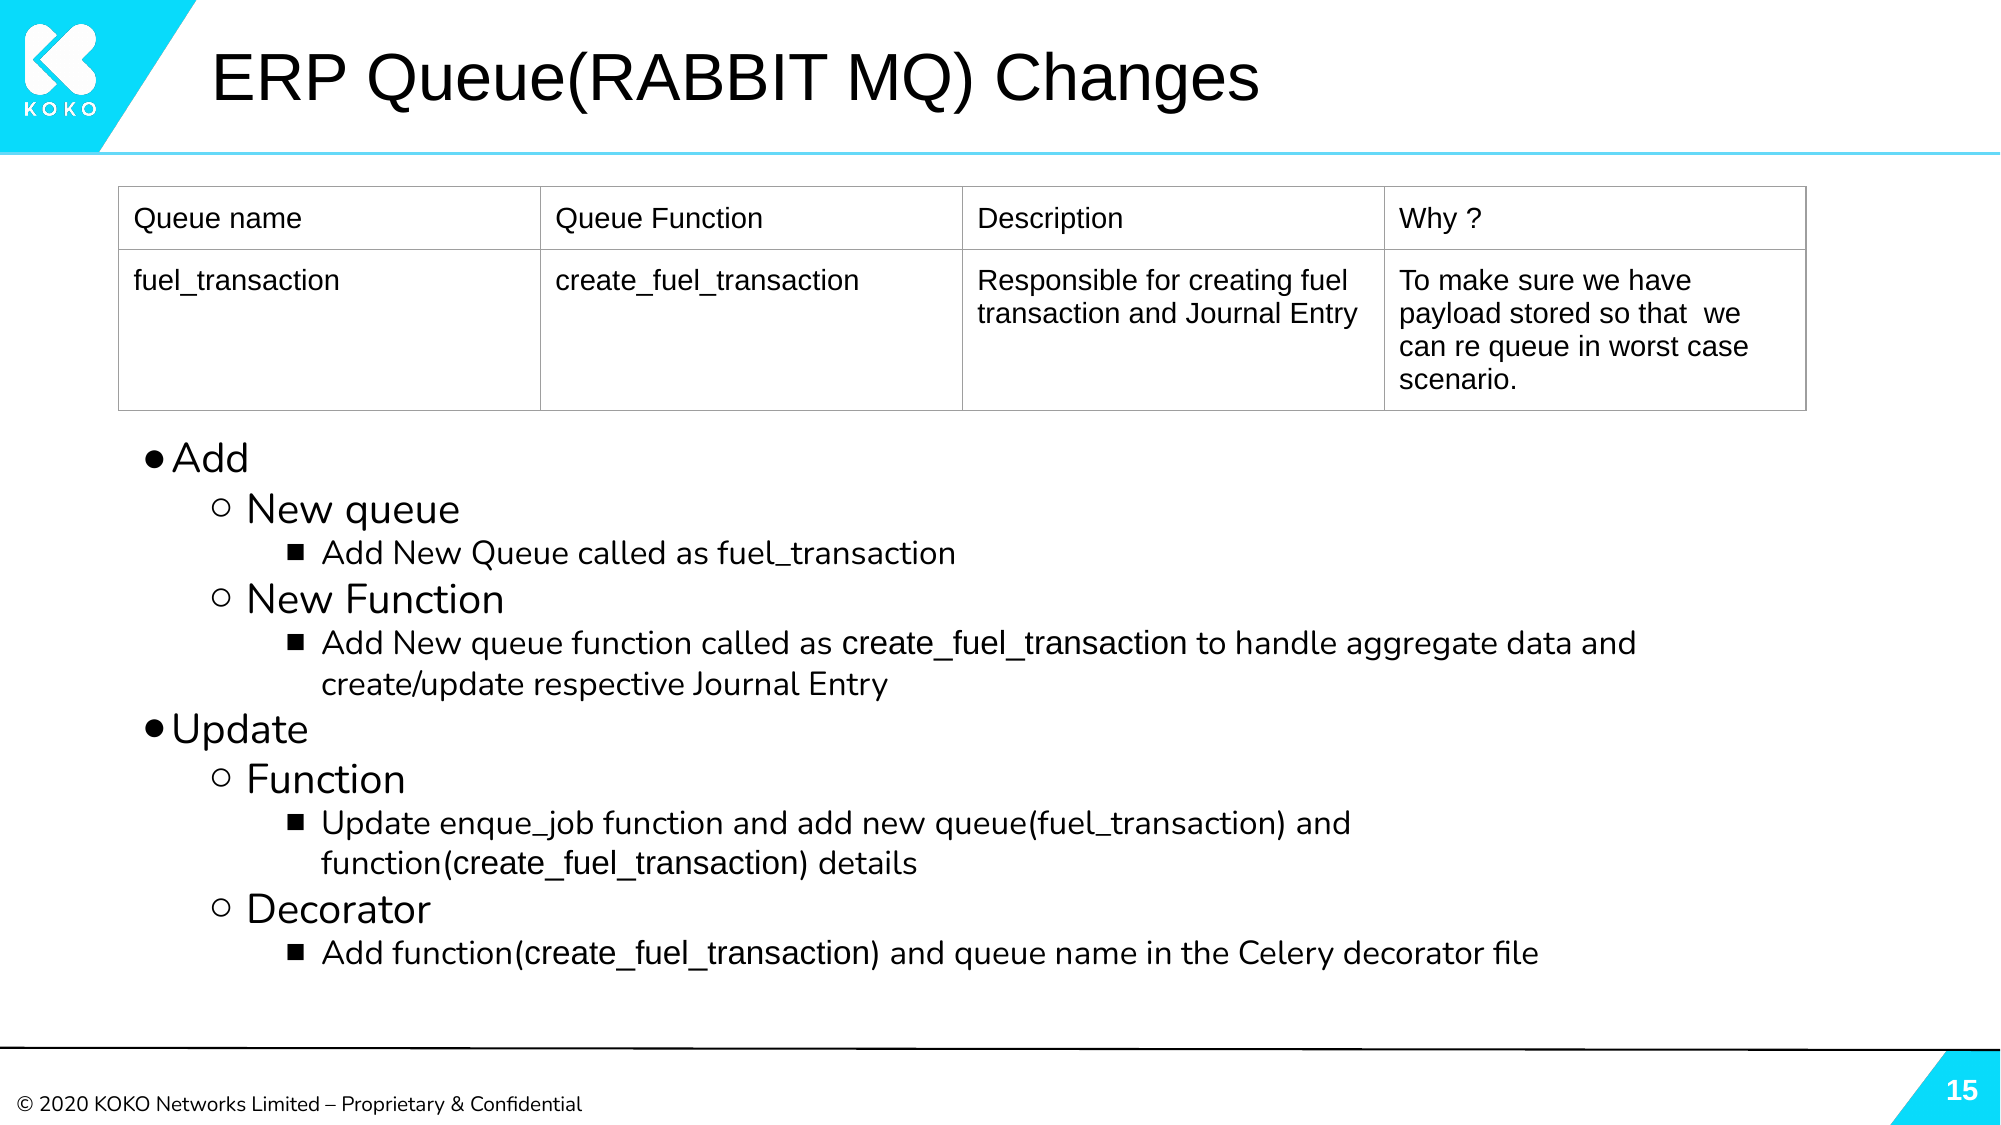

# ERP Queue(RABBIT MQ) Changes
| Queue name | Queue Function | Description | Why ? |
| --- | --- | --- | --- |
| fuel\_transaction | create\_fuel\_transaction | Responsible for creating fuel transaction and Journal Entry | To make sure we have payload stored so that we can re queue in worst case scenario. |
Add
New queue
Add New Queue called as fuel_transaction
New Function
Add New queue function called as create_fuel_transaction to handle aggregate data and create/update respective Journal Entry
Update
Function
Update enque_job function and add new queue(fuel_transaction) and function(create_fuel_transaction) details
Decorator
Add function(create_fuel_transaction) and queue name in the Celery decorator file

15